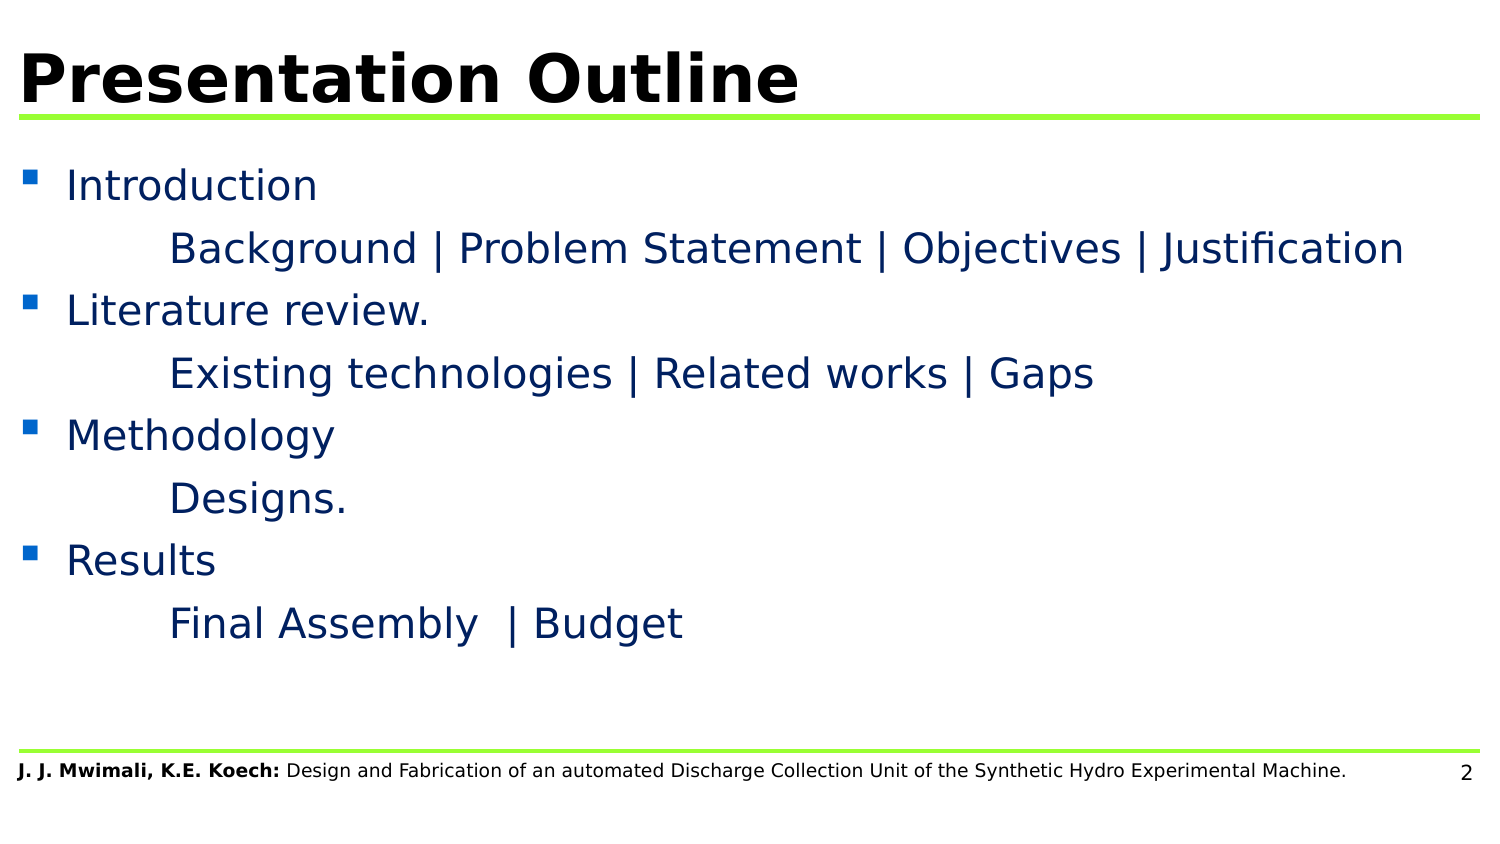

Presentation Outline
Introduction
  	Background | Problem Statement | Objectives | Justification
Literature review.
 	Existing technologies | Related works | Gaps
Methodology
	Designs.
Results
	Final Assembly  | Budget